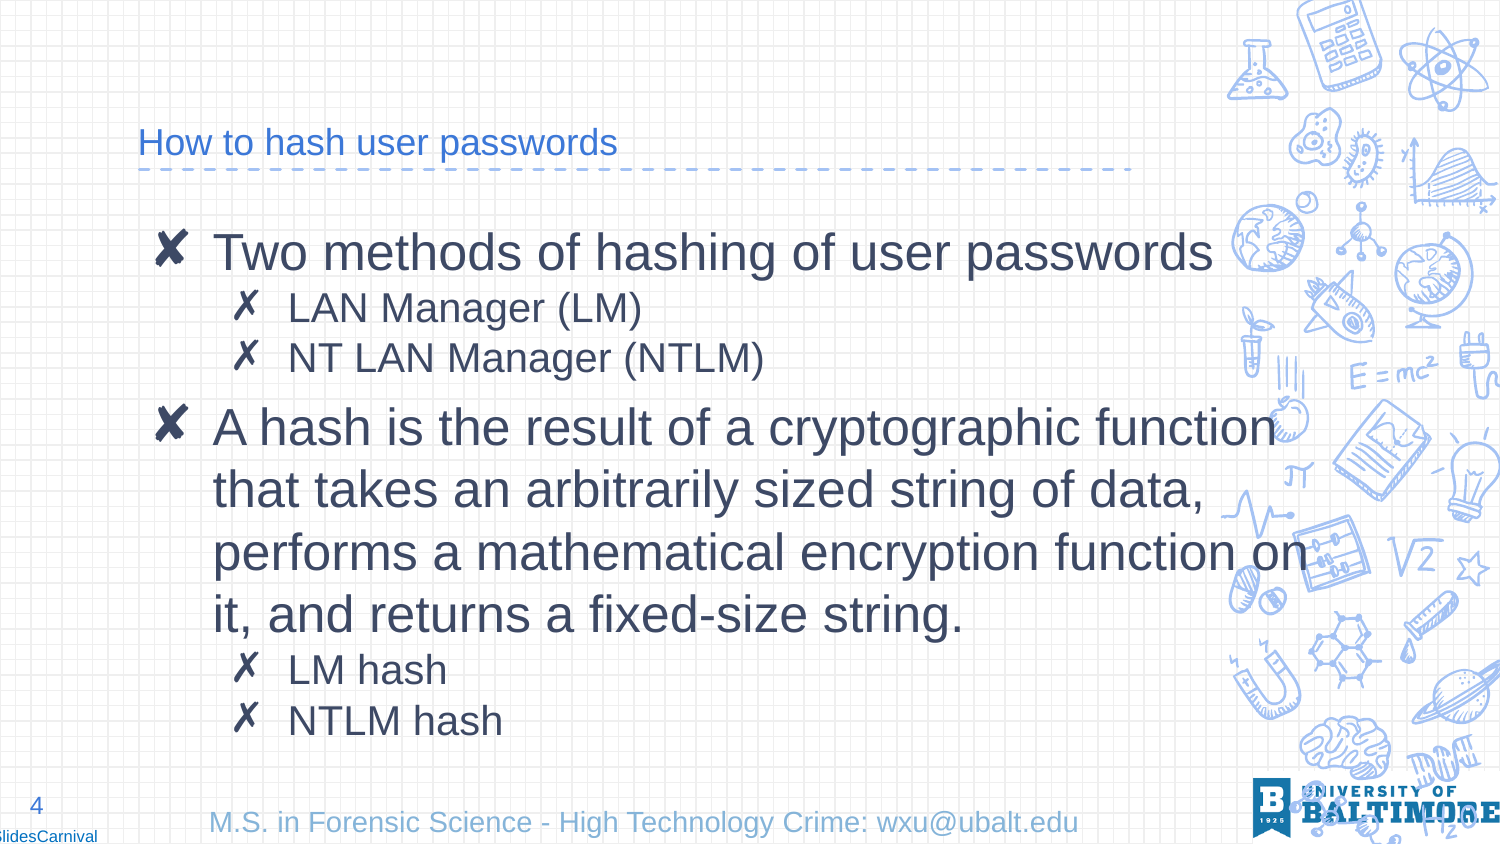

# How to hash user passwords
Two methods of hashing of user passwords
LAN Manager (LM)
NT LAN Manager (NTLM)
A hash is the result of a cryptographic function that takes an arbitrarily sized string of data, performs a mathematical encryption function on it, and returns a fixed-size string.
LM hash
NTLM hash
4